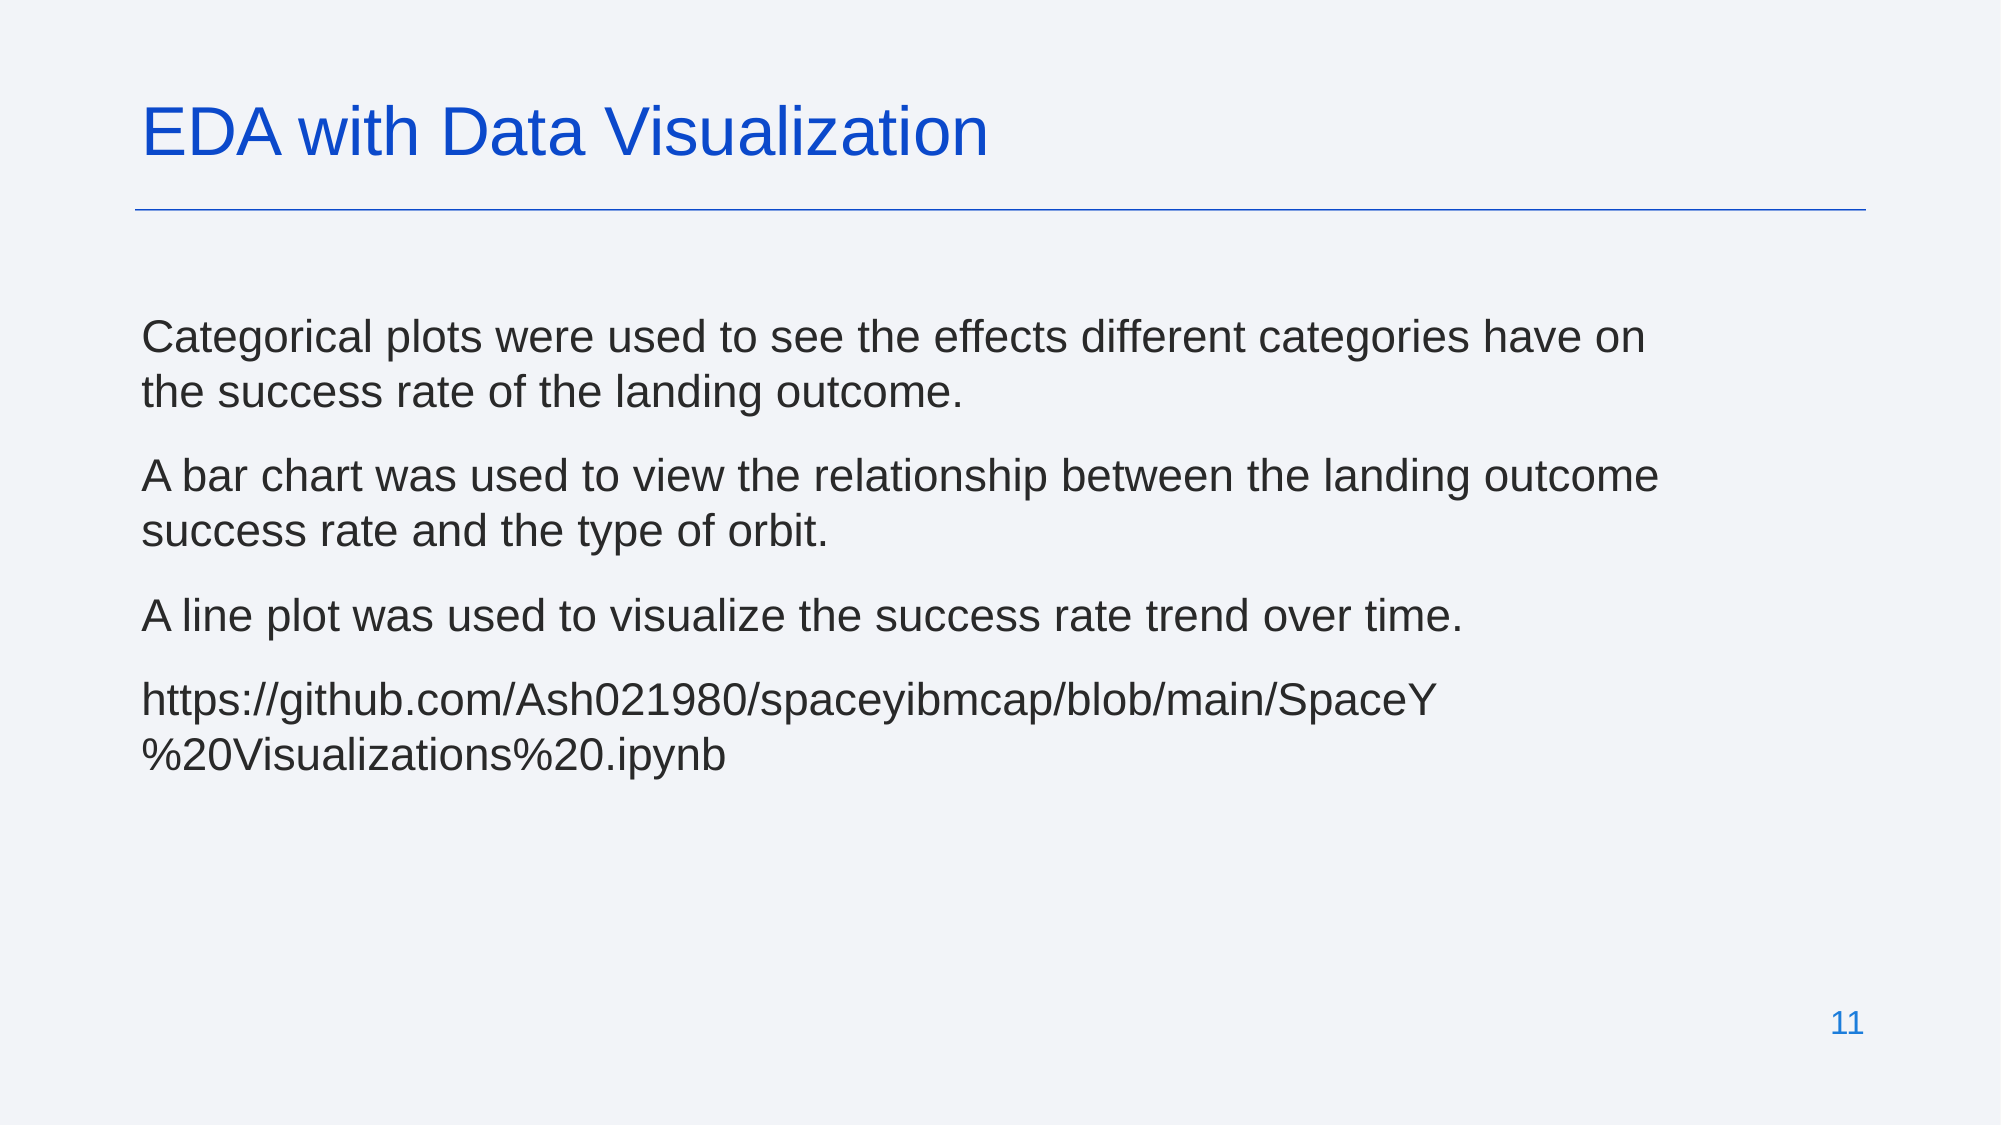

EDA with Data Visualization
Categorical plots were used to see the effects different categories have on the success rate of the landing outcome.
A bar chart was used to view the relationship between the landing outcome success rate and the type of orbit.
A line plot was used to visualize the success rate trend over time.
https://github.com/Ash021980/spaceyibmcap/blob/main/SpaceY%20Visualizations%20.ipynb
11